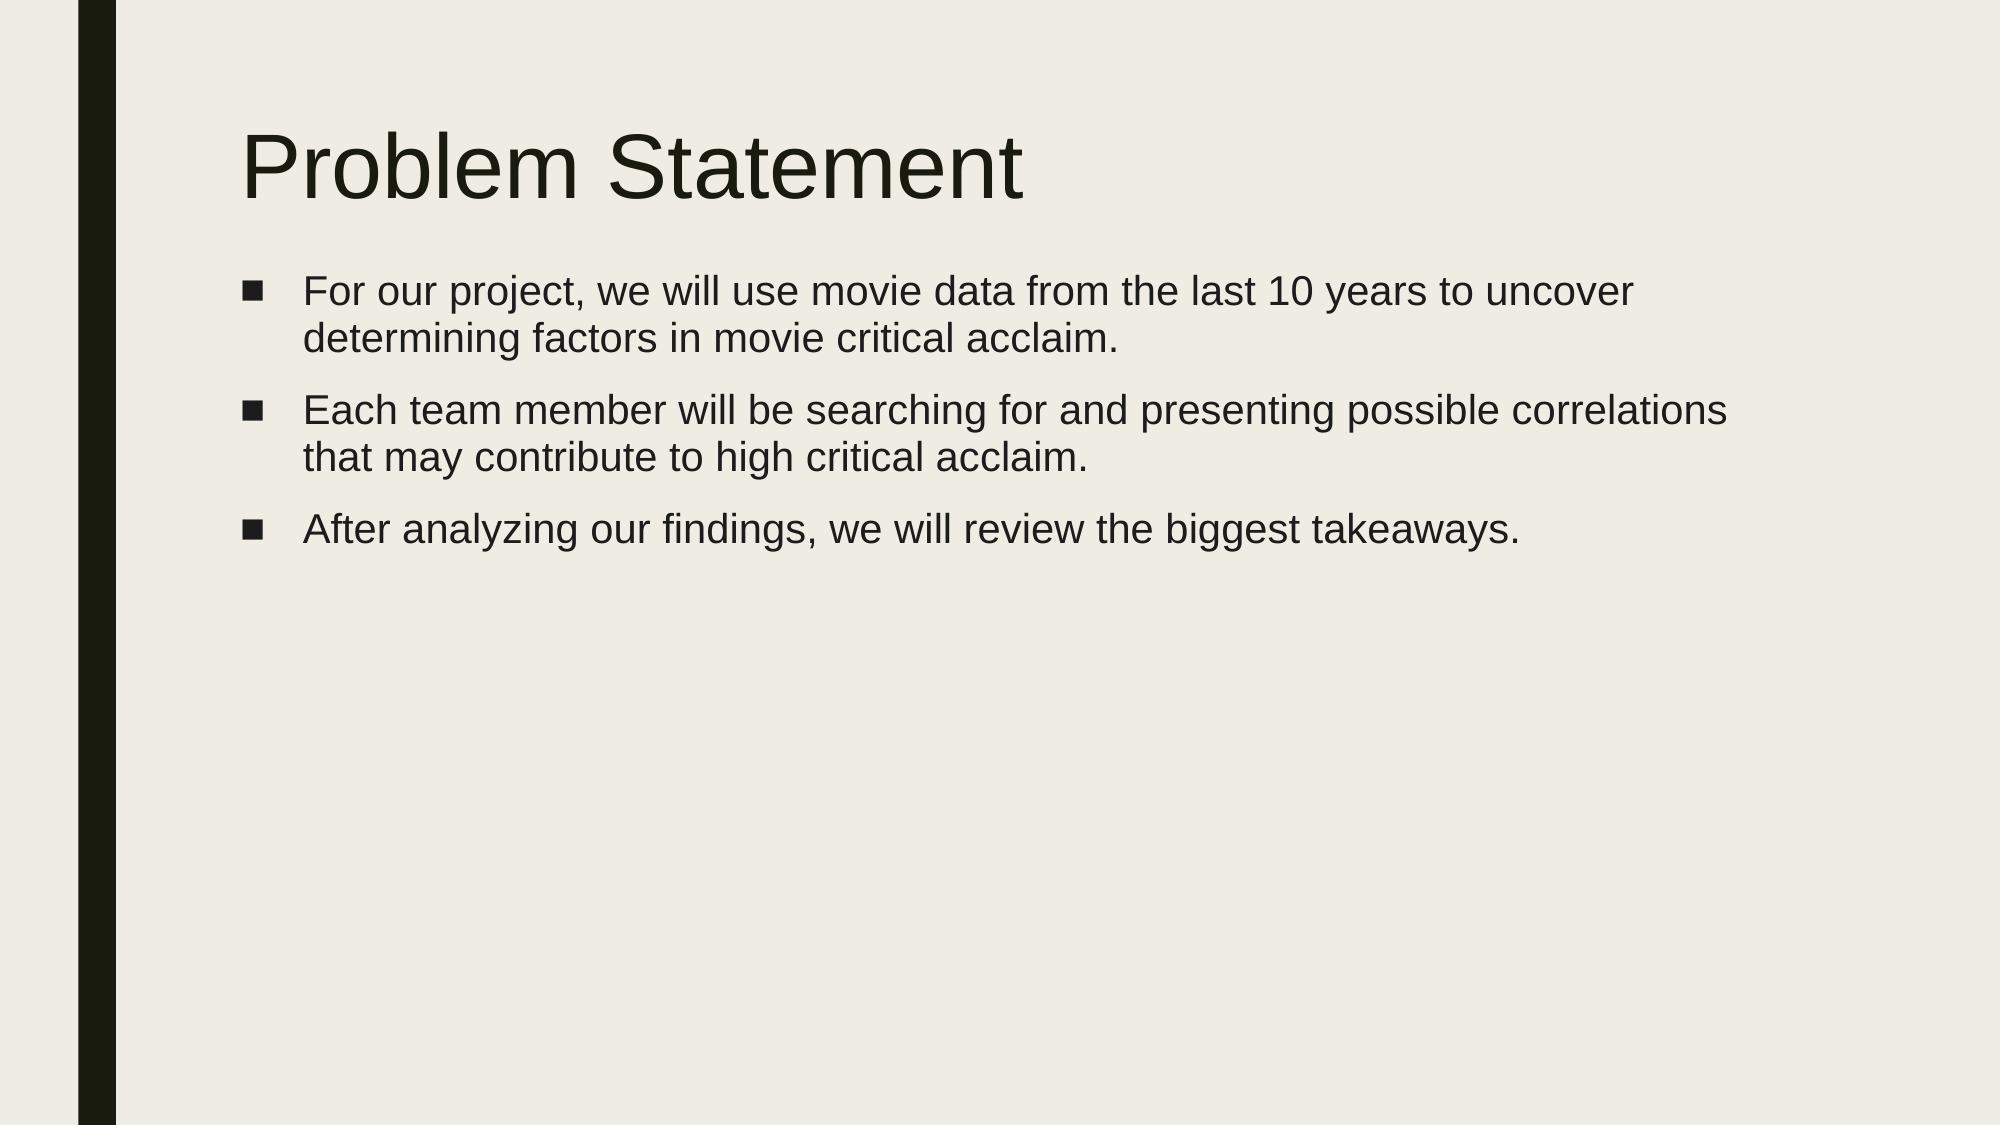

# Problem Statement
For our project, we will use movie data from the last 10 years to uncover determining factors in movie critical acclaim.
Each team member will be searching for and presenting possible correlations that may contribute to high critical acclaim.
After analyzing our findings, we will review the biggest takeaways.